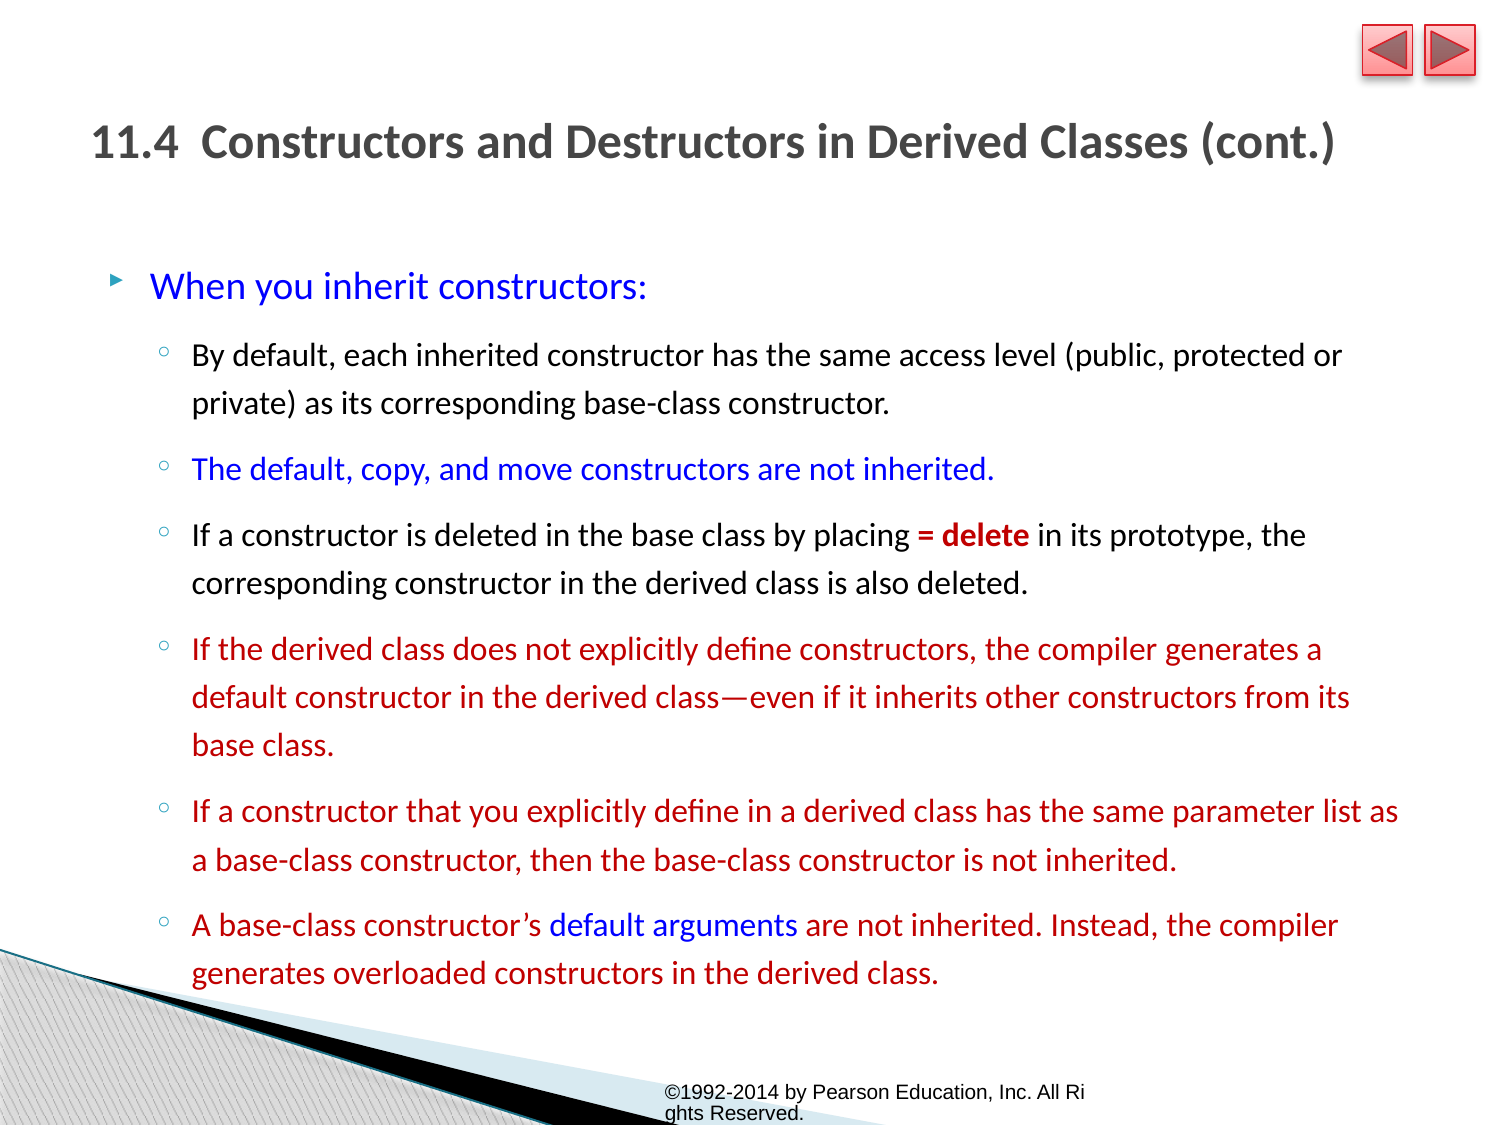

# 11.4  Constructors and Destructors in Derived Classes (cont.)
When you inherit constructors:
By default, each inherited constructor has the same access level (public, protected or private) as its corresponding base-class constructor.
The default, copy, and move constructors are not inherited.
If a constructor is deleted in the base class by placing = delete in its prototype, the corresponding constructor in the derived class is also deleted.
If the derived class does not explicitly define constructors, the compiler generates a default constructor in the derived class—even if it inherits other constructors from its base class.
If a constructor that you explicitly define in a derived class has the same parameter list as a base-class constructor, then the base-class constructor is not inherited.
A base-class constructor’s default arguments are not inherited. Instead, the compiler generates overloaded constructors in the derived class.
©1992-2014 by Pearson Education, Inc. All Rights Reserved.